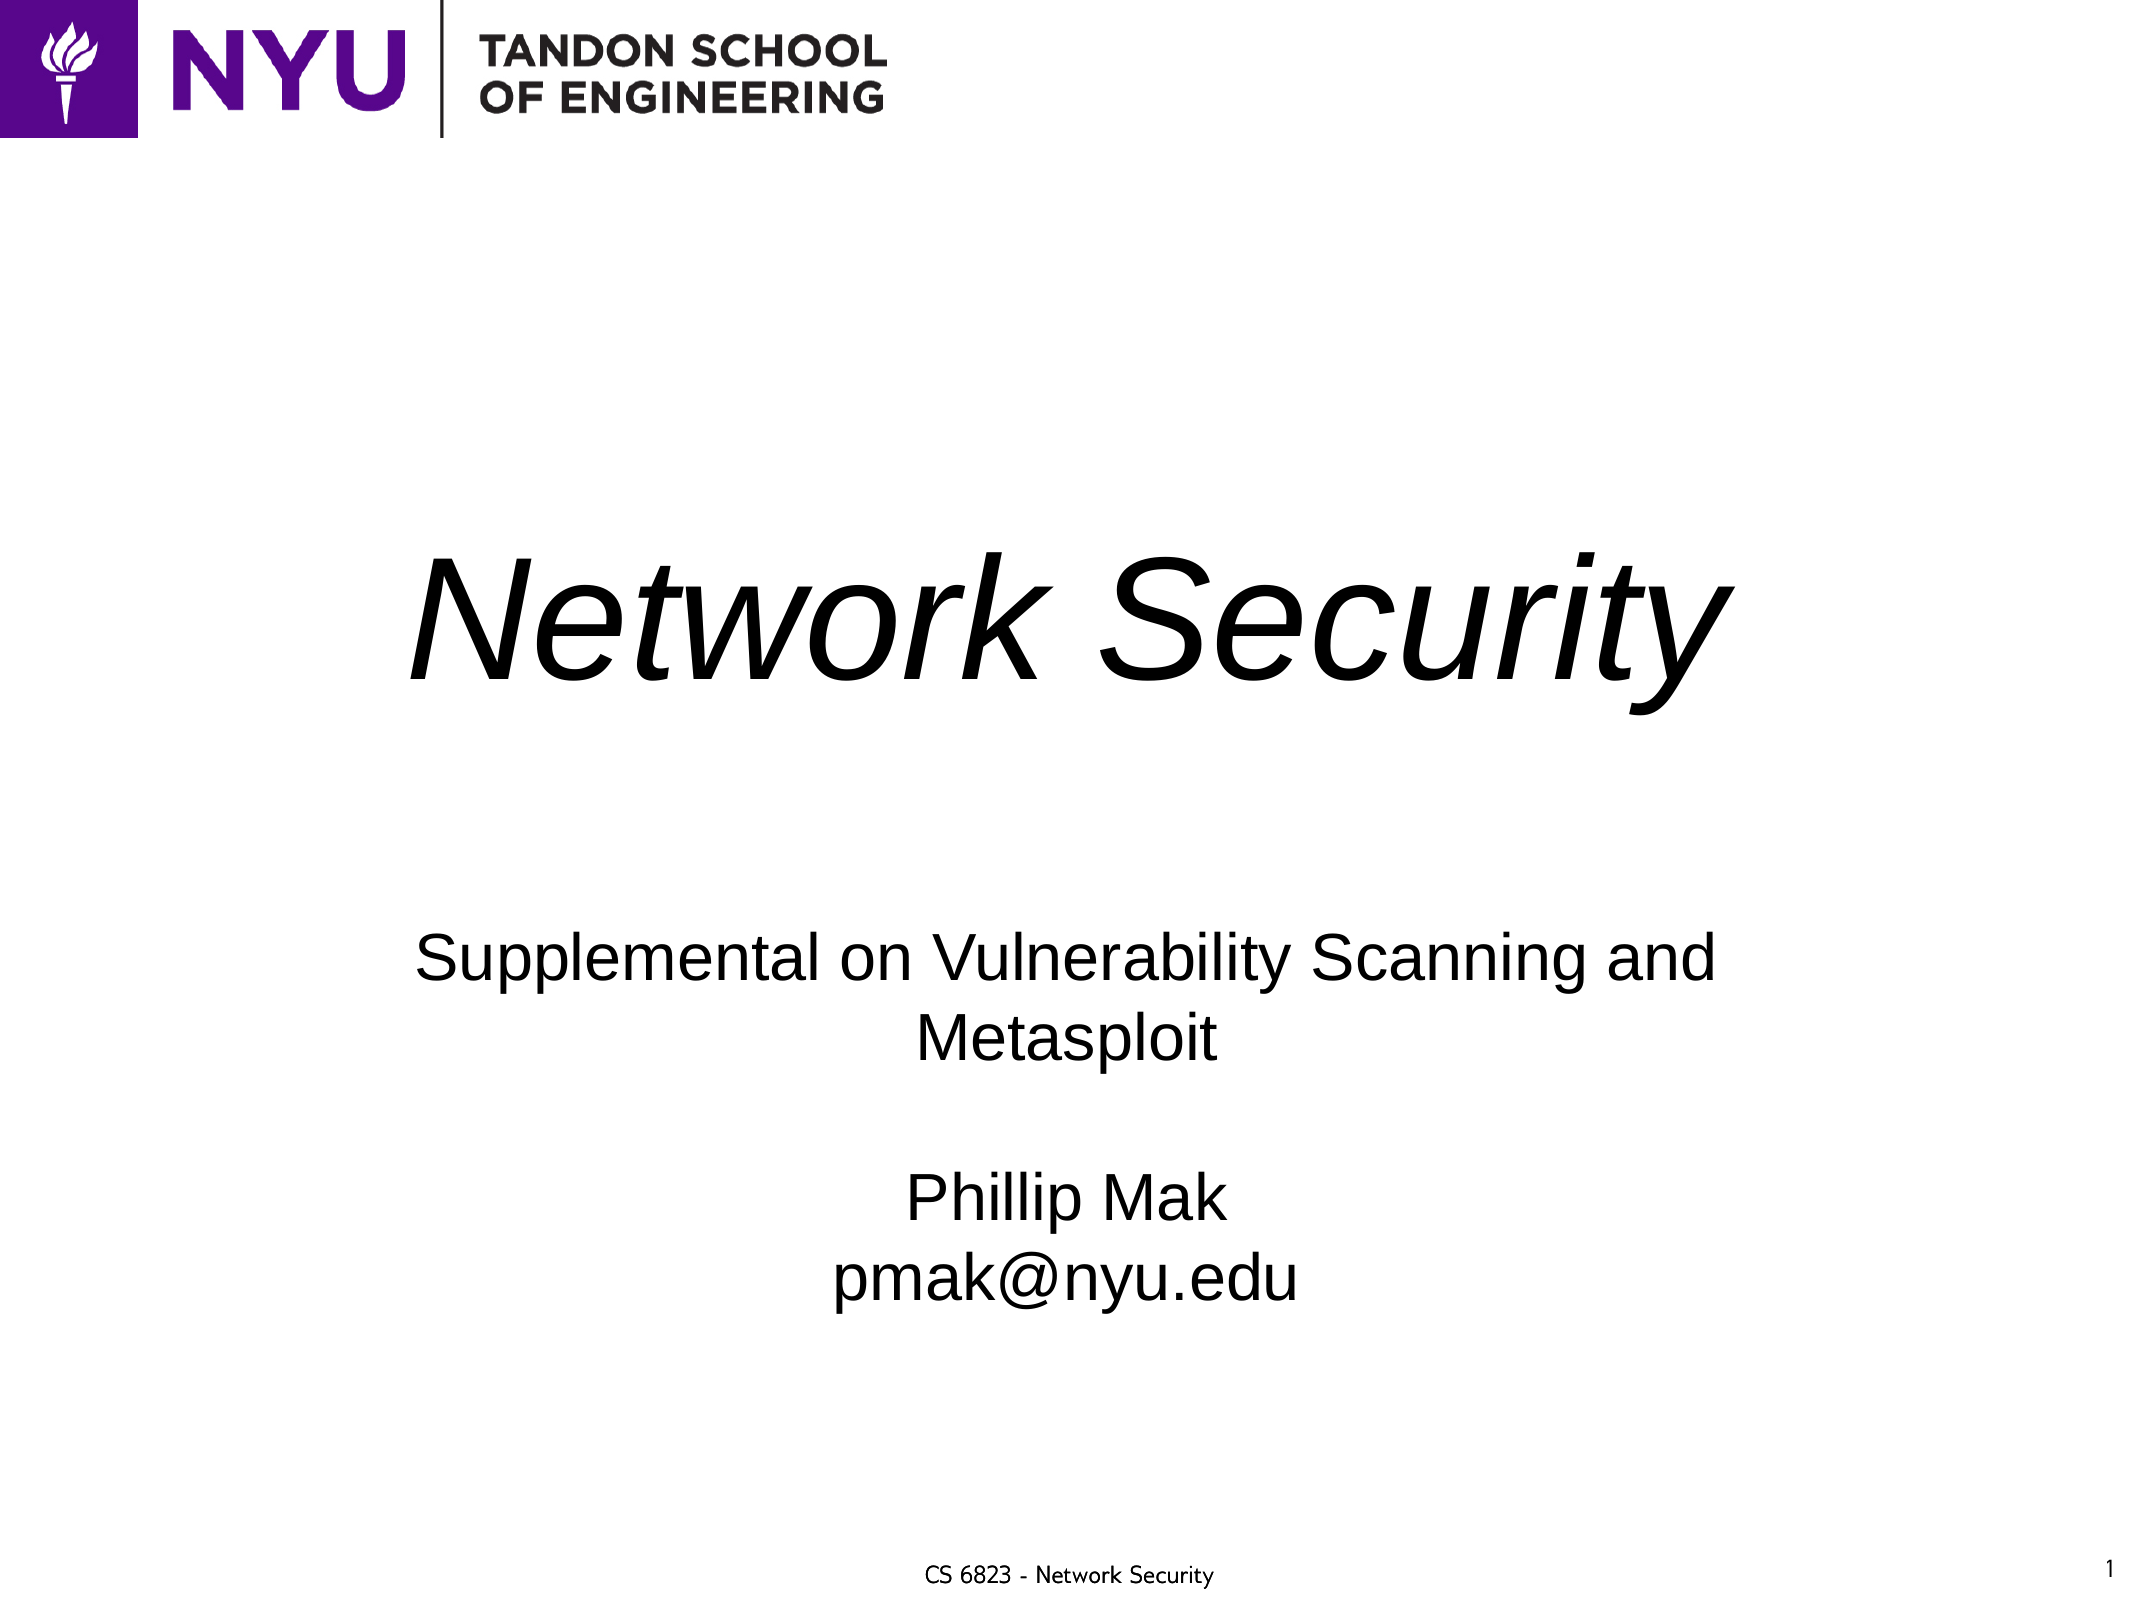

# Network Security
Supplemental on Vulnerability Scanning and Metasploit

Phillip Mak
pmak@nyu.edu
1
CS 6823 - Network Security